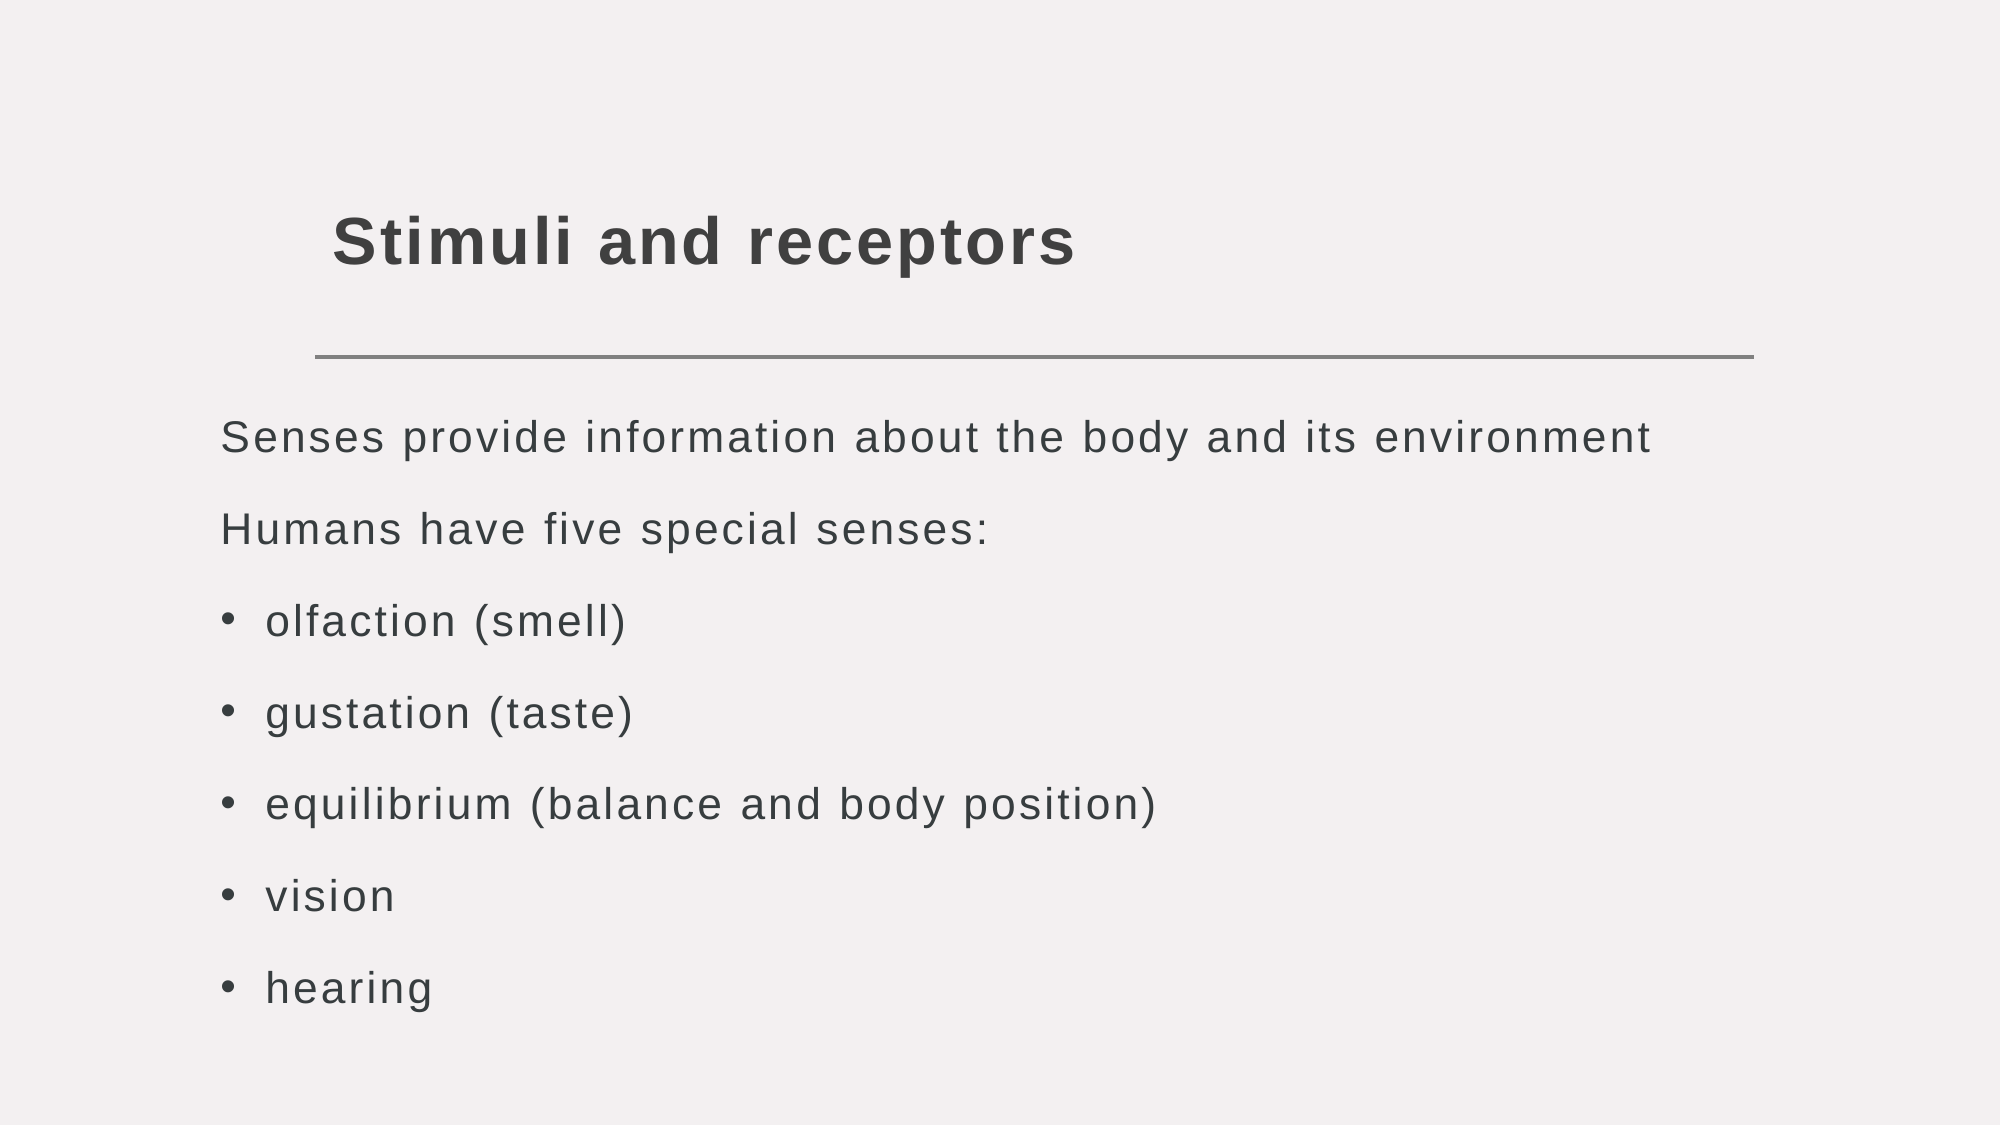

# Stimuli and receptors
Senses provide information about the body and its environment
Humans have five special senses:
olfaction (smell)
gustation (taste)
equilibrium (balance and body position)
vision
hearing